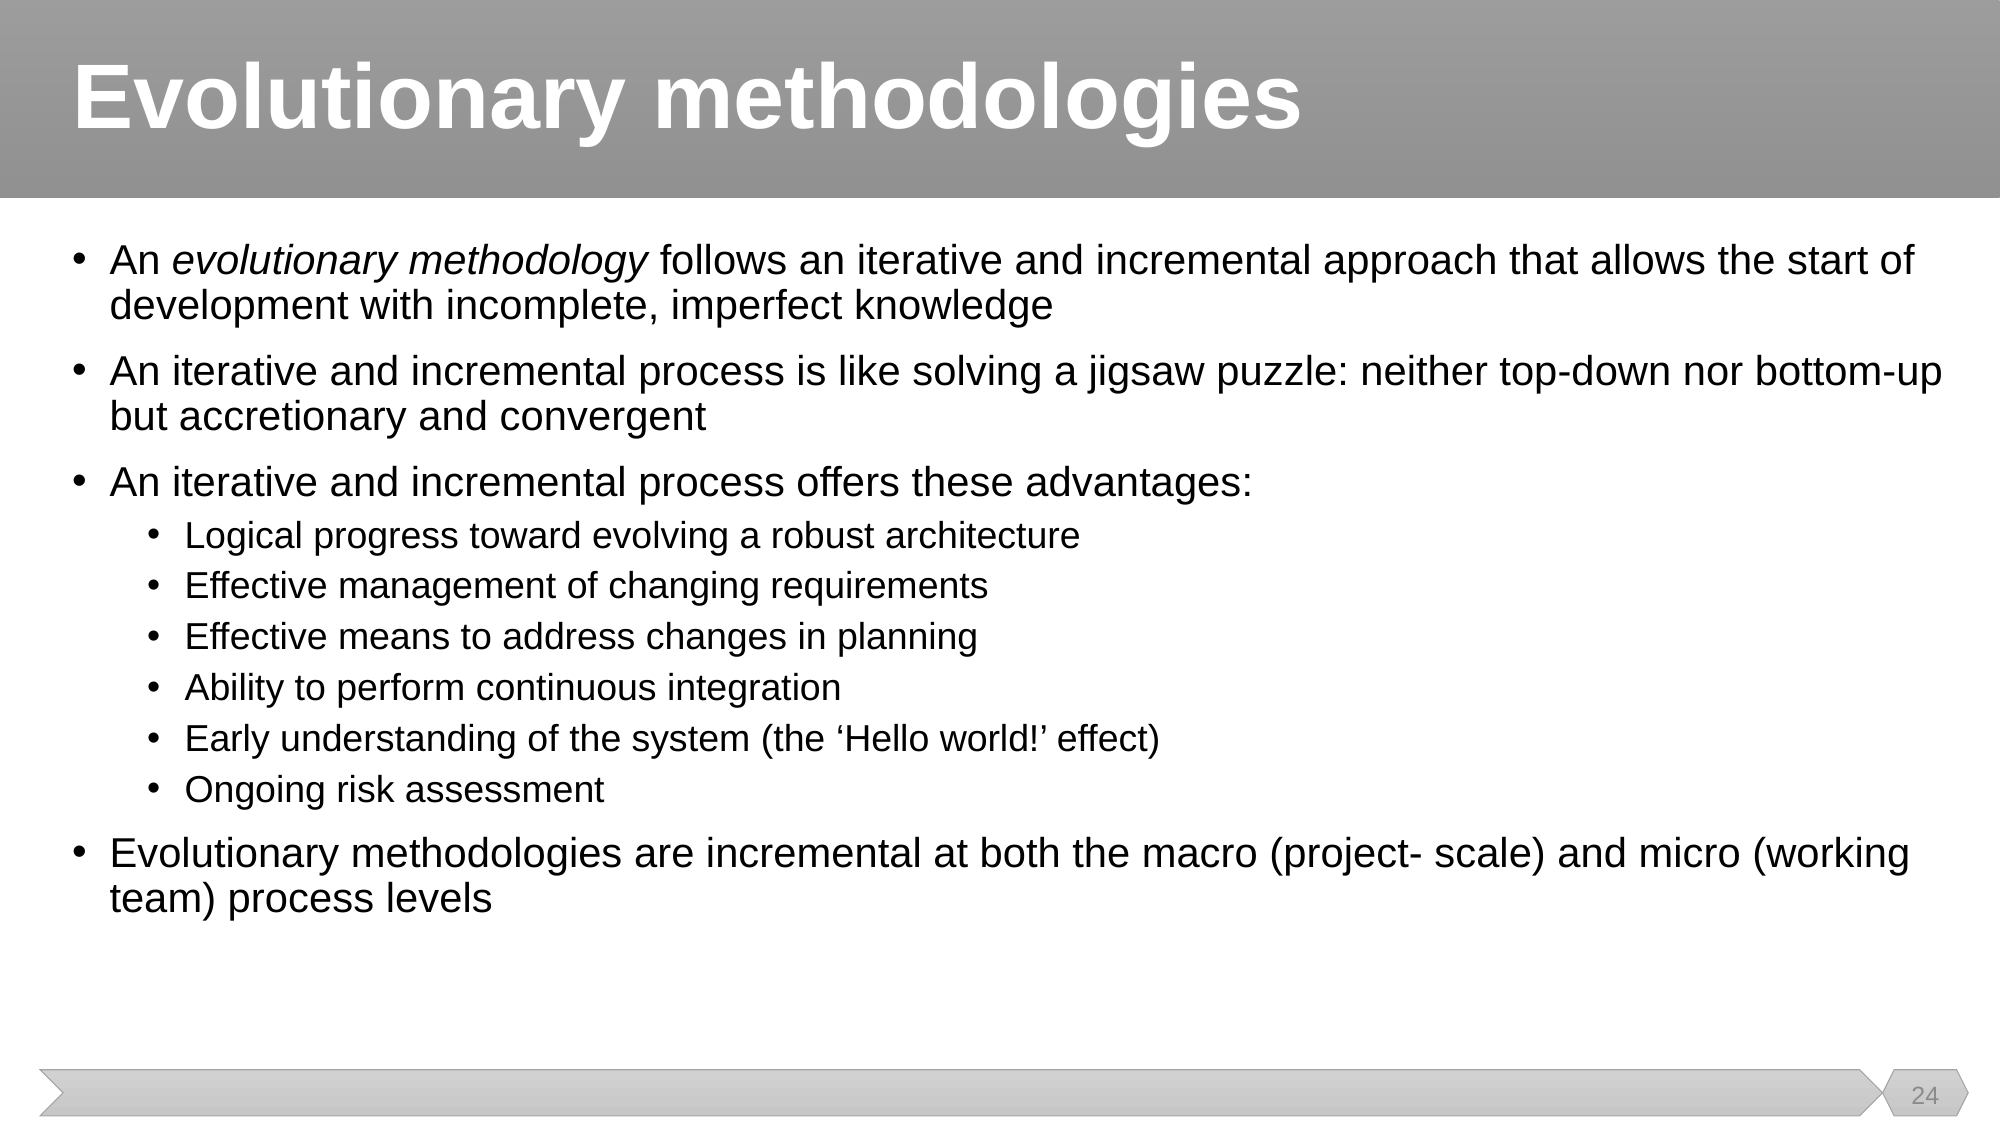

# Evolutionary methodologies
An evolutionary methodology follows an iterative and incremental approach that allows the start of development with incomplete, imperfect knowledge
An iterative and incremental process is like solving a jigsaw puzzle: neither top-down nor bottom-up but accretionary and convergent
An iterative and incremental process offers these advantages:
Logical progress toward evolving a robust architecture
Effective management of changing requirements
Effective means to address changes in planning
Ability to perform continuous integration
Early understanding of the system (the ‘Hello world!’ effect)
Ongoing risk assessment
Evolutionary methodologies are incremental at both the macro (project- scale) and micro (working team) process levels
24